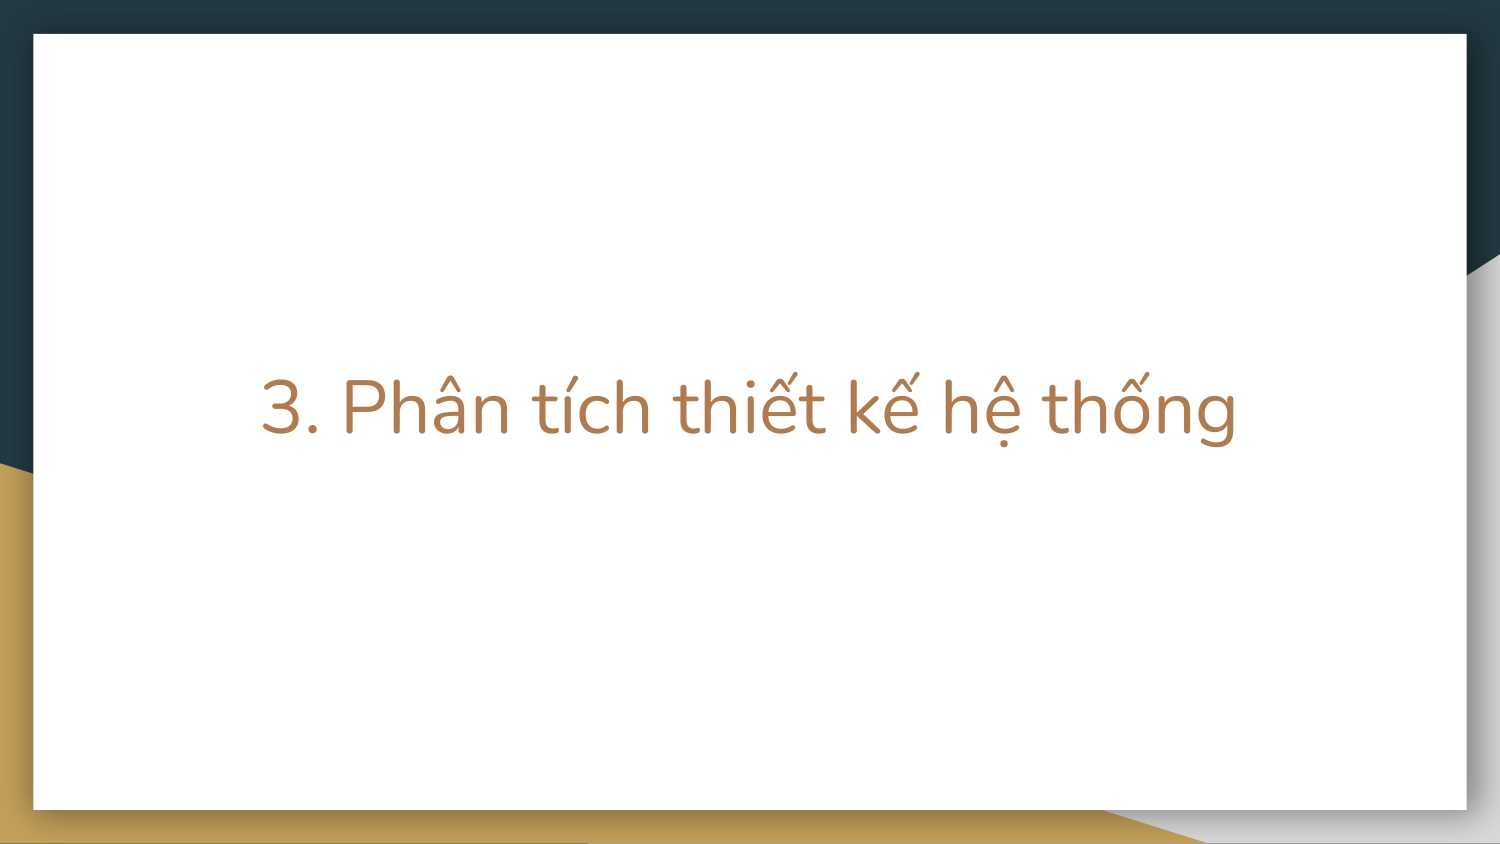

# 3. Phân tích thiết kế hệ thống